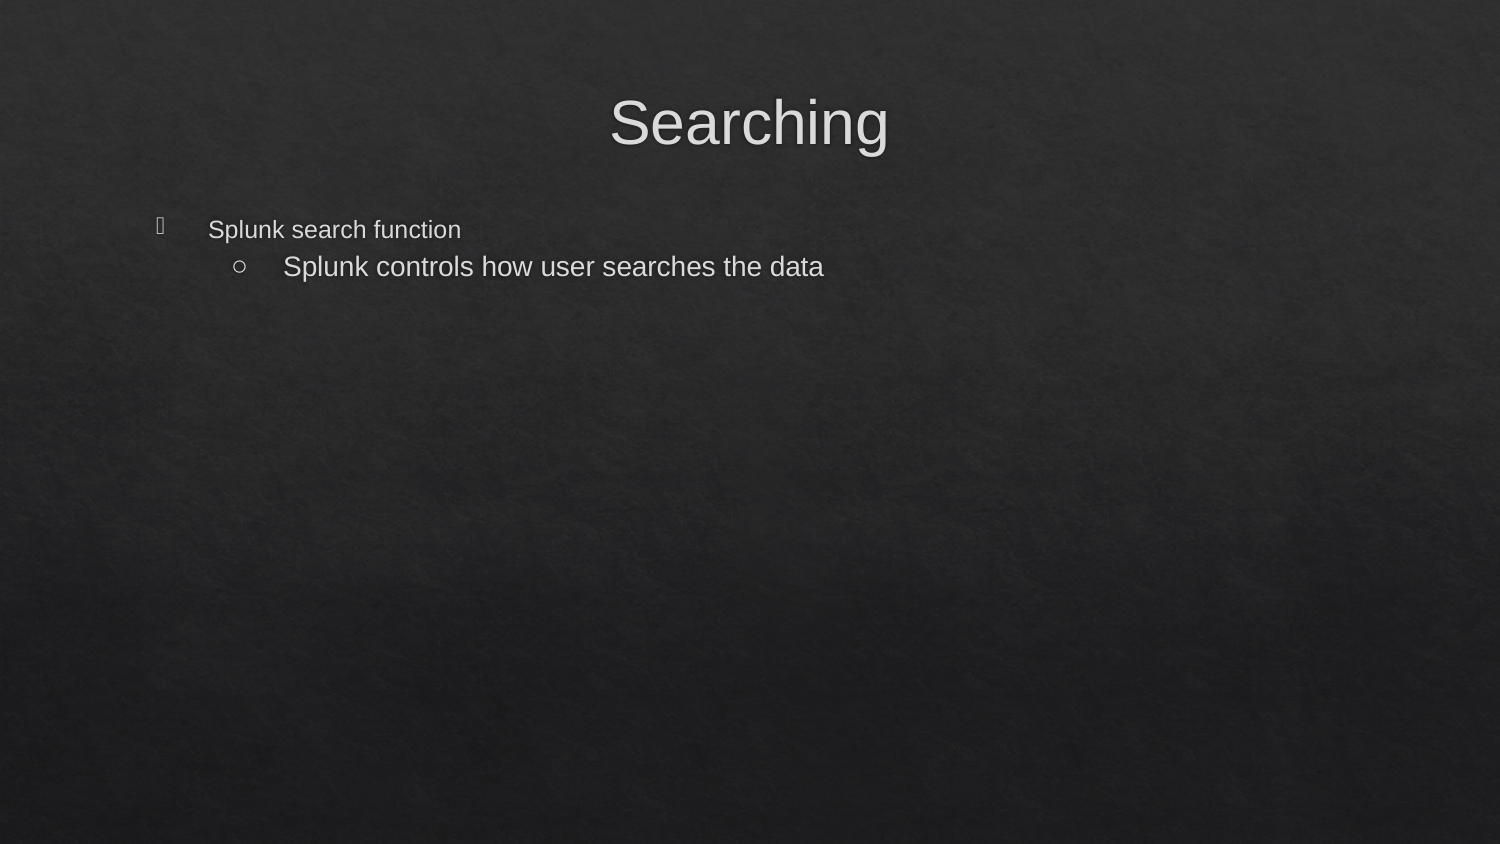

# Searching
Splunk search function
Splunk controls how user searches the data